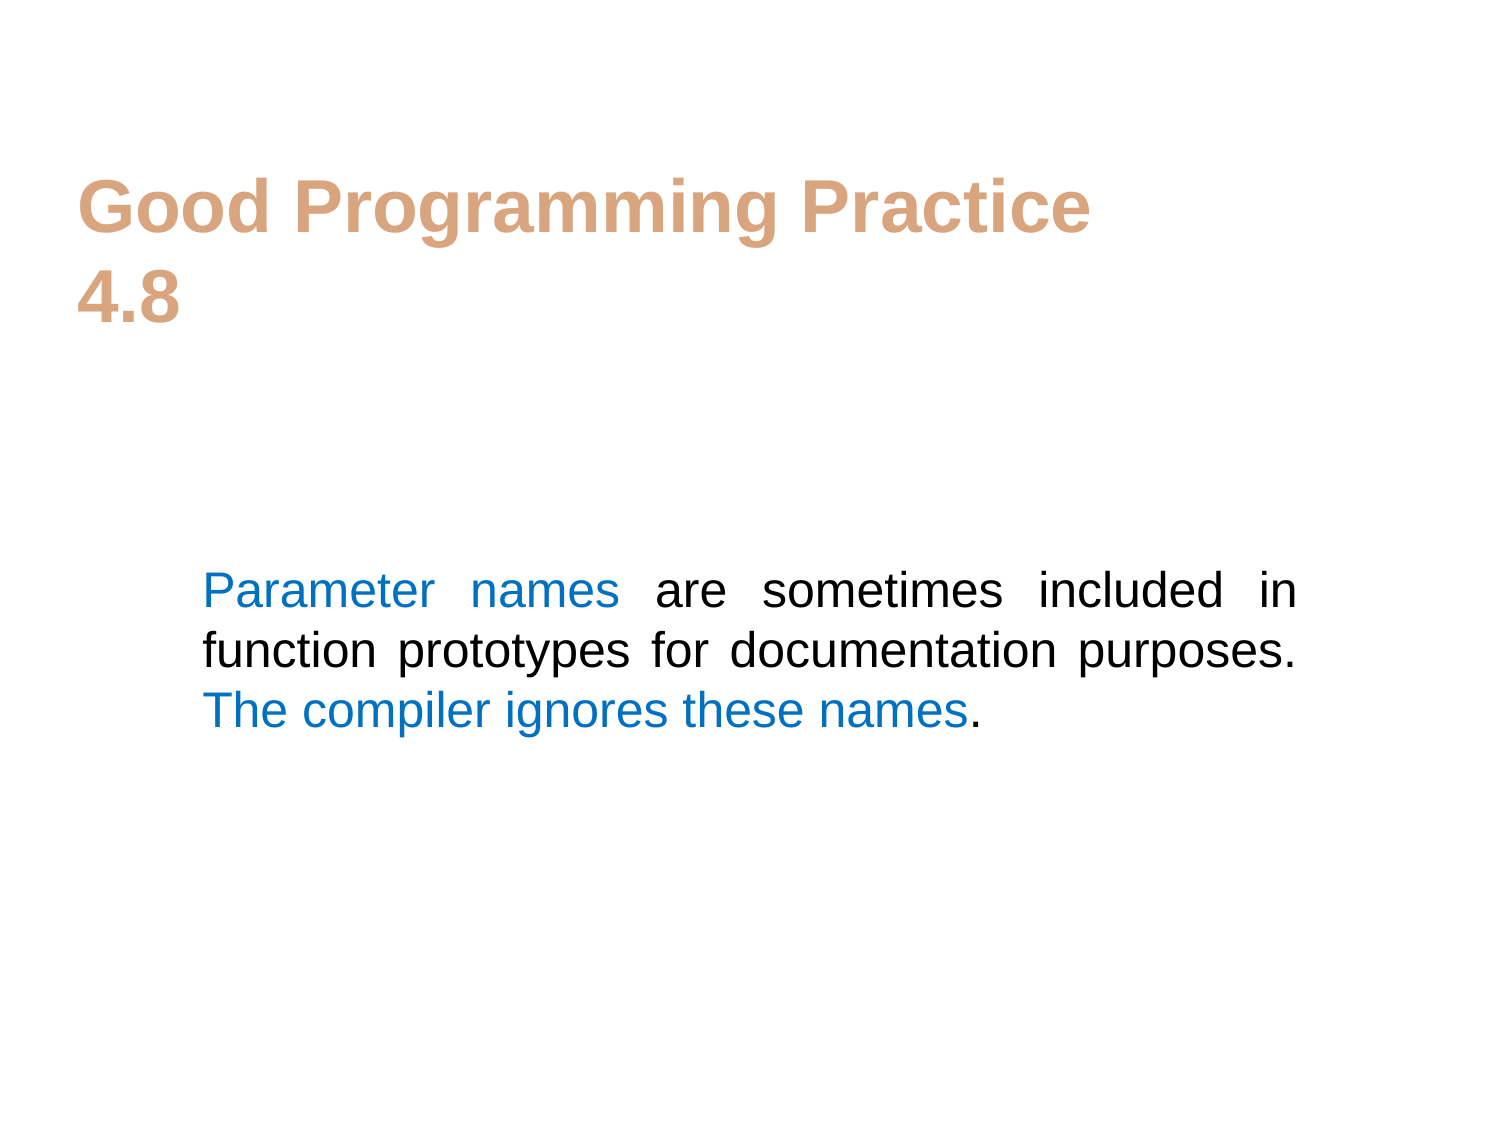

# Good Programming Practice 4.8
Parameter names are sometimes included in function prototypes for documentation purposes. The compiler ignores these names.